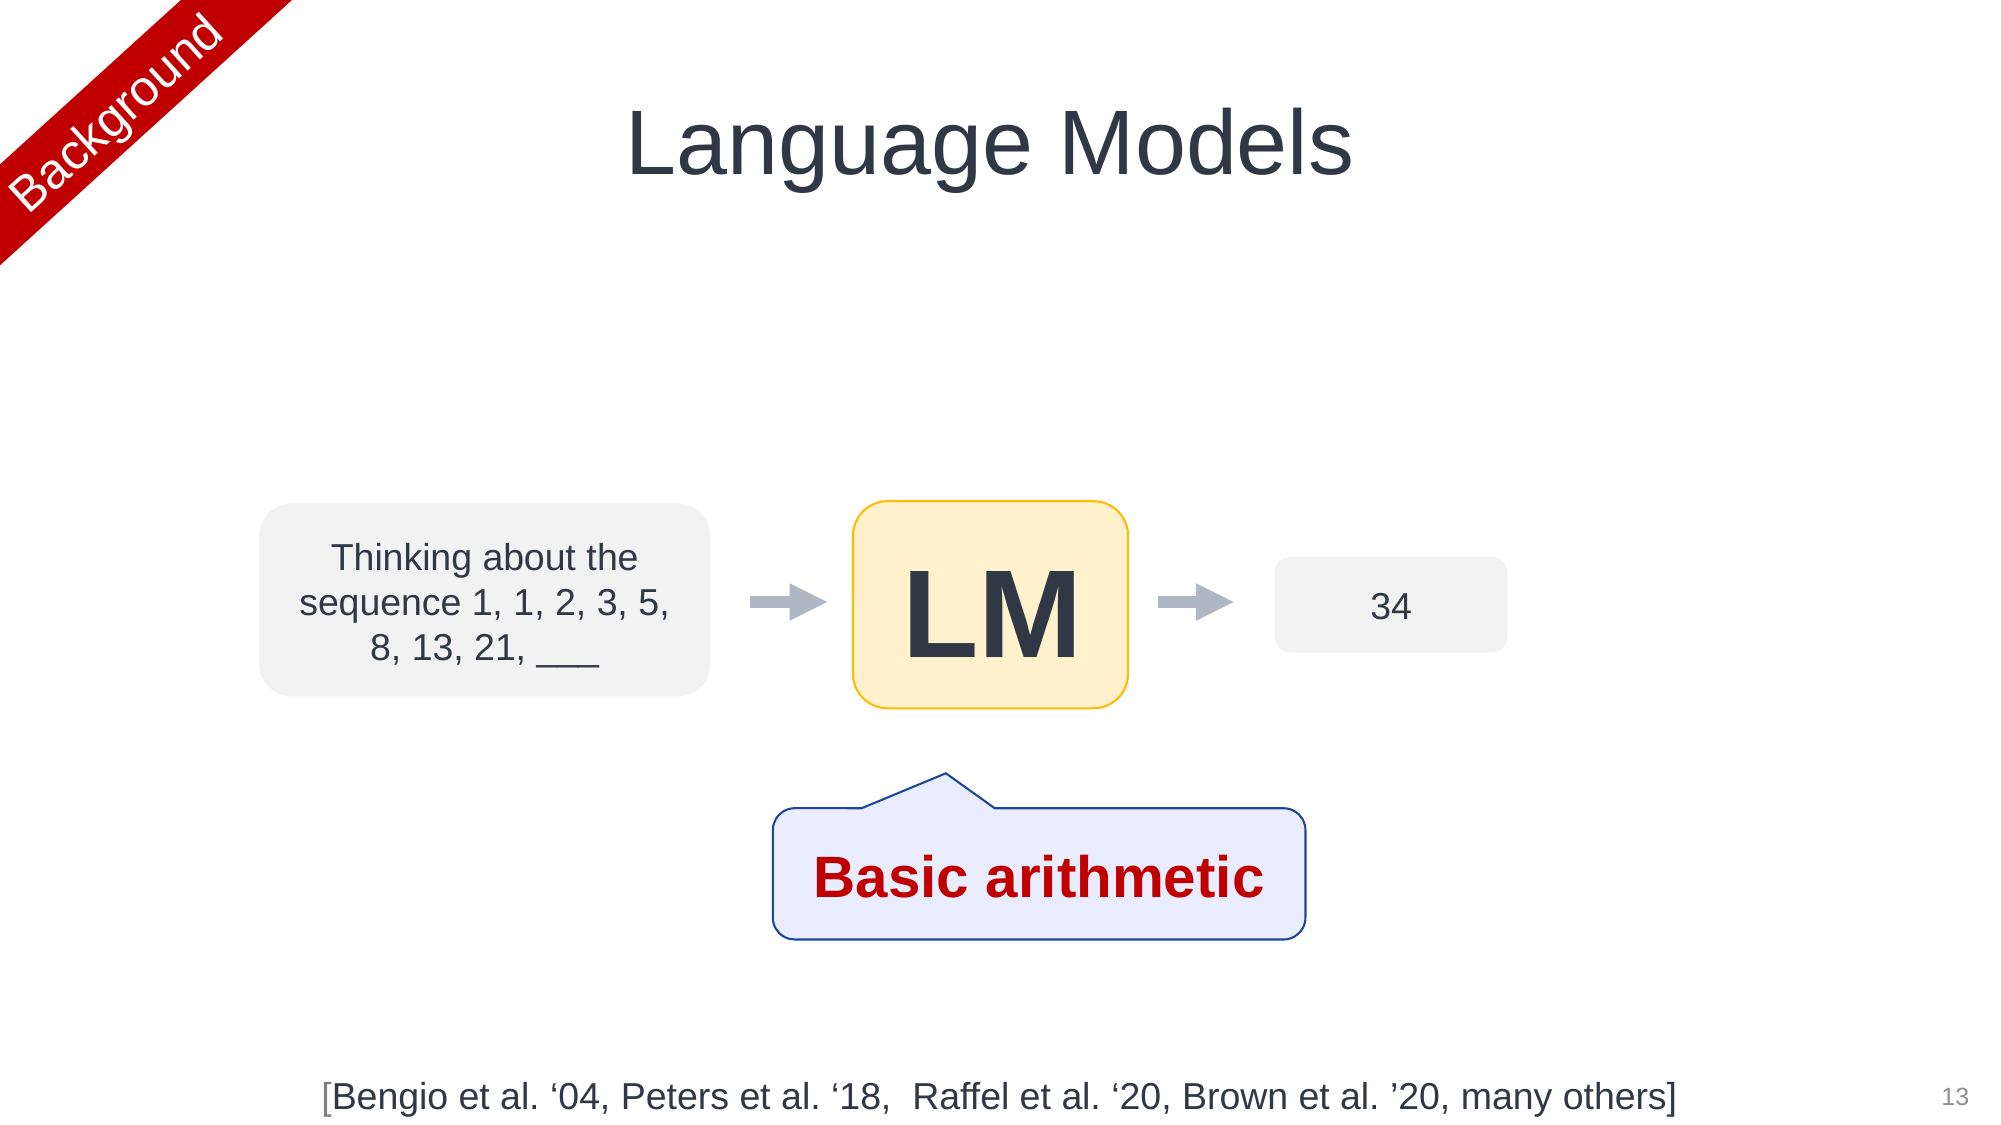

# Language Models
Background

Thinking about the sequence 1, 1, 2, 3, 5, 8, 13, 21, ___
LM
34
Basic arithmetic
[Bengio et al. ‘04, Peters et al. ‘18,  Raffel et al. ‘20, Brown et al. ’20, many others]
13